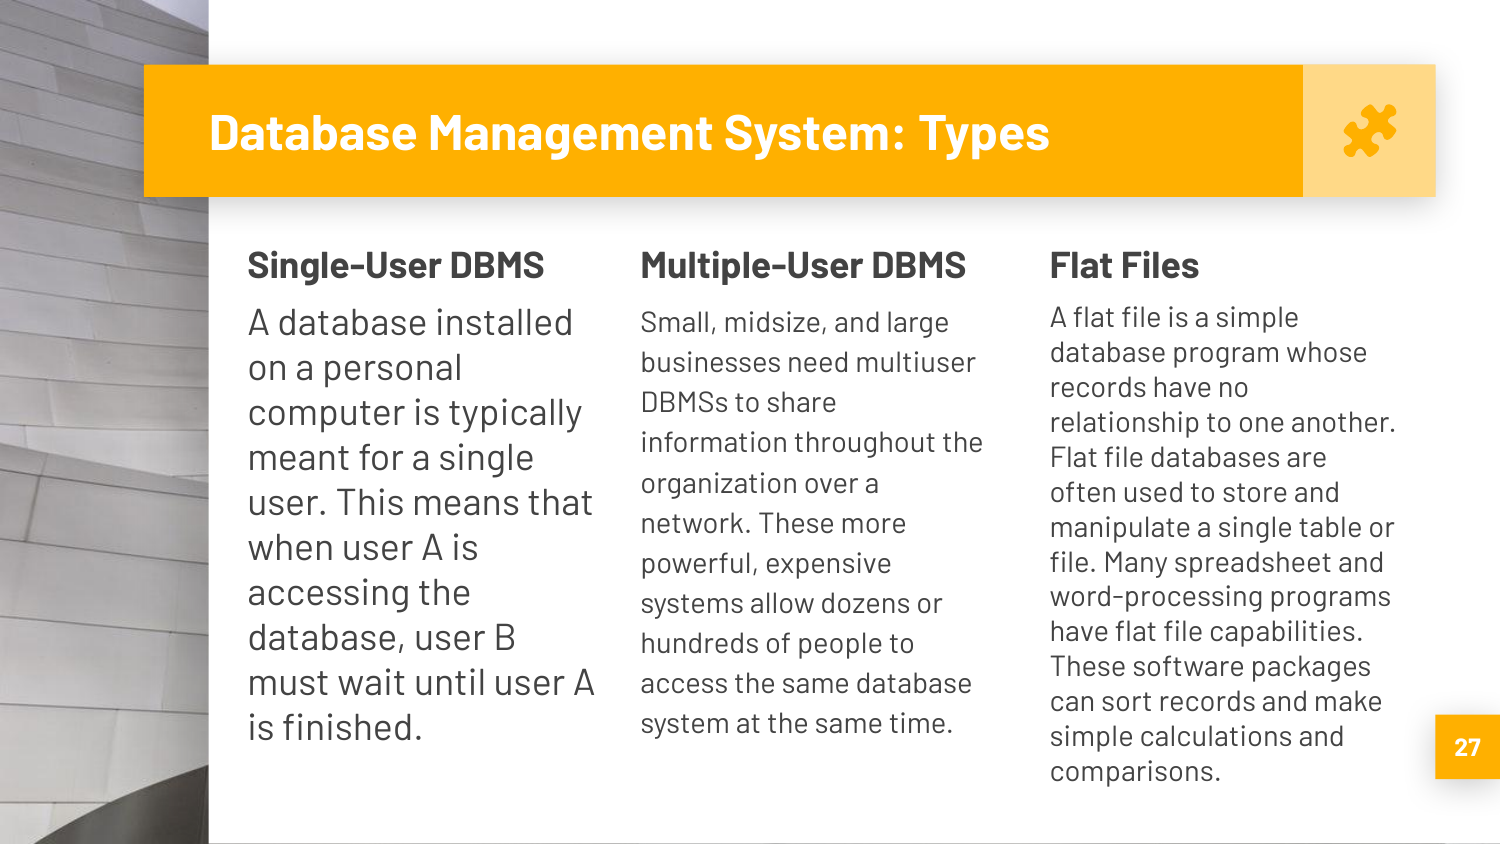

# Database Management System: Types

Single-User DBMS
A database installed on a personal computer is typically meant for a single user. This means that when user A is accessing the database, user B must wait until user A is finished.
Multiple-User DBMS
Small, midsize, and large businesses need multiuser DBMSs to share information throughout the organization over a network. These more powerful, expensive systems allow dozens or hundreds of people to access the same database system at the same time.
Flat Files
A flat file is a simple database program whose records have no relationship to one another. Flat file databases are often used to store and manipulate a single table or file. Many spreadsheet and word-processing programs have flat file capabilities. These software packages can sort records and make simple calculations and comparisons.
27